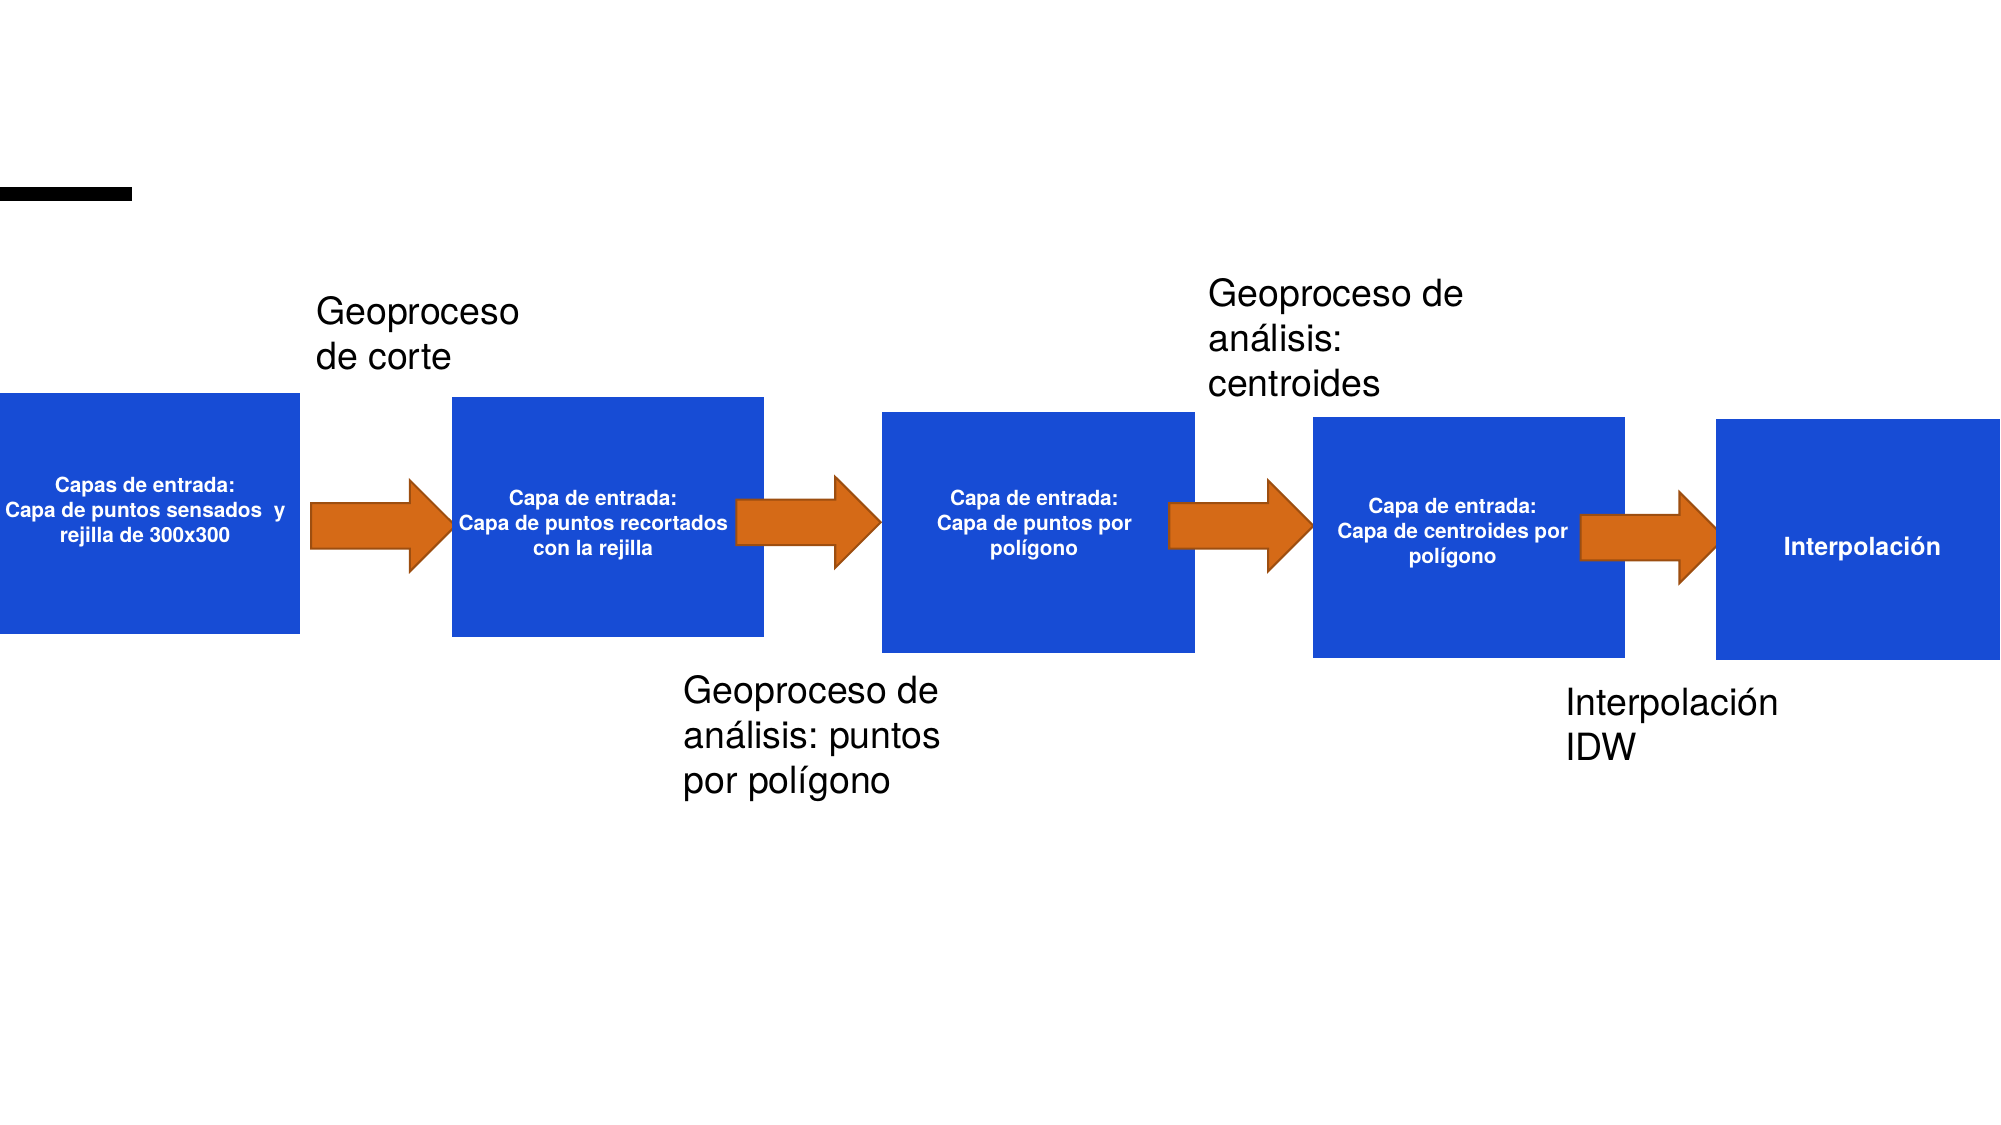

Geoproceso de análisis: centroides
Geoproceso de corte

Capas de entrada:
Capa de puntos sensados  y rejilla de 300x300
Capa de entrada:
Capa de puntos recortados con la rejilla

Capa de entrada:
Capa de puntos por polígono

Capa de entrada:
Capa de centroides por polígono

Interpolación
Geoproceso de análisis: puntos por polígono
Interpolación IDW